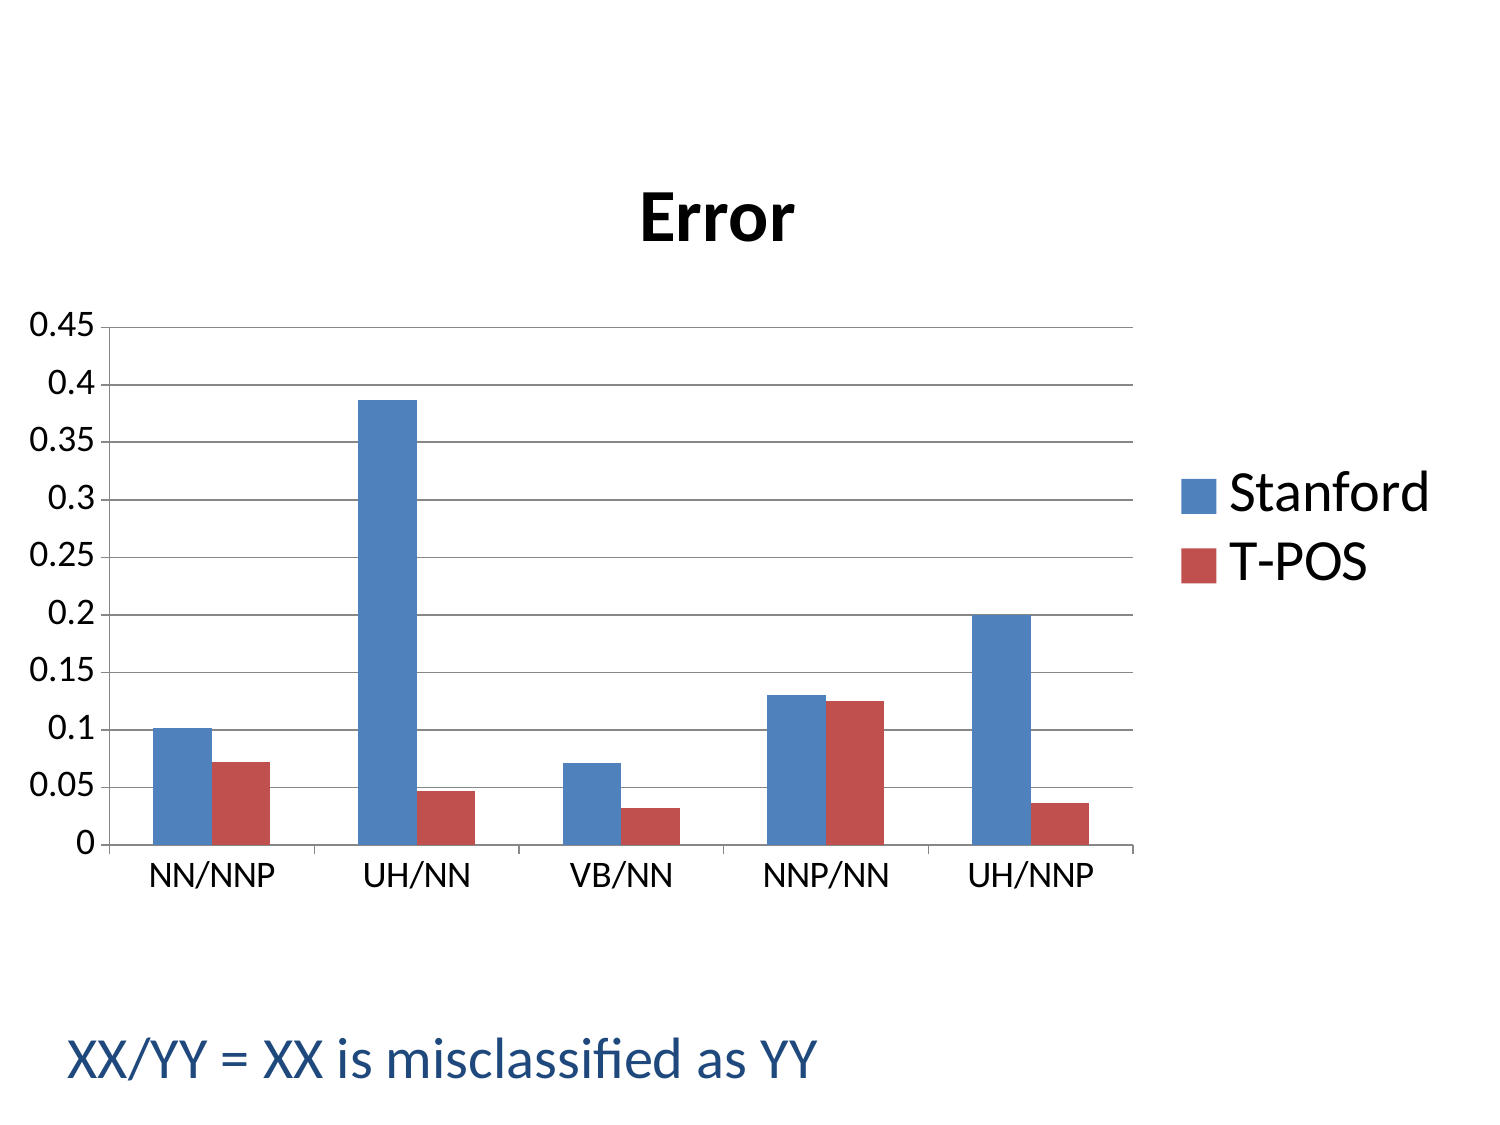

### Chart: Error

| Category | Stanford | T-POS |
|---|---|---|
| NN/NNP | 0.102 | 0.072 |
| UH/NN | 0.387 | 0.047 |
| VB/NN | 0.071 | 0.032 |
| NNP/NN | 0.13 | 0.125 |
| UH/NNP | 0.2 | 0.036 |
XX/YY = XX is misclassified as YY